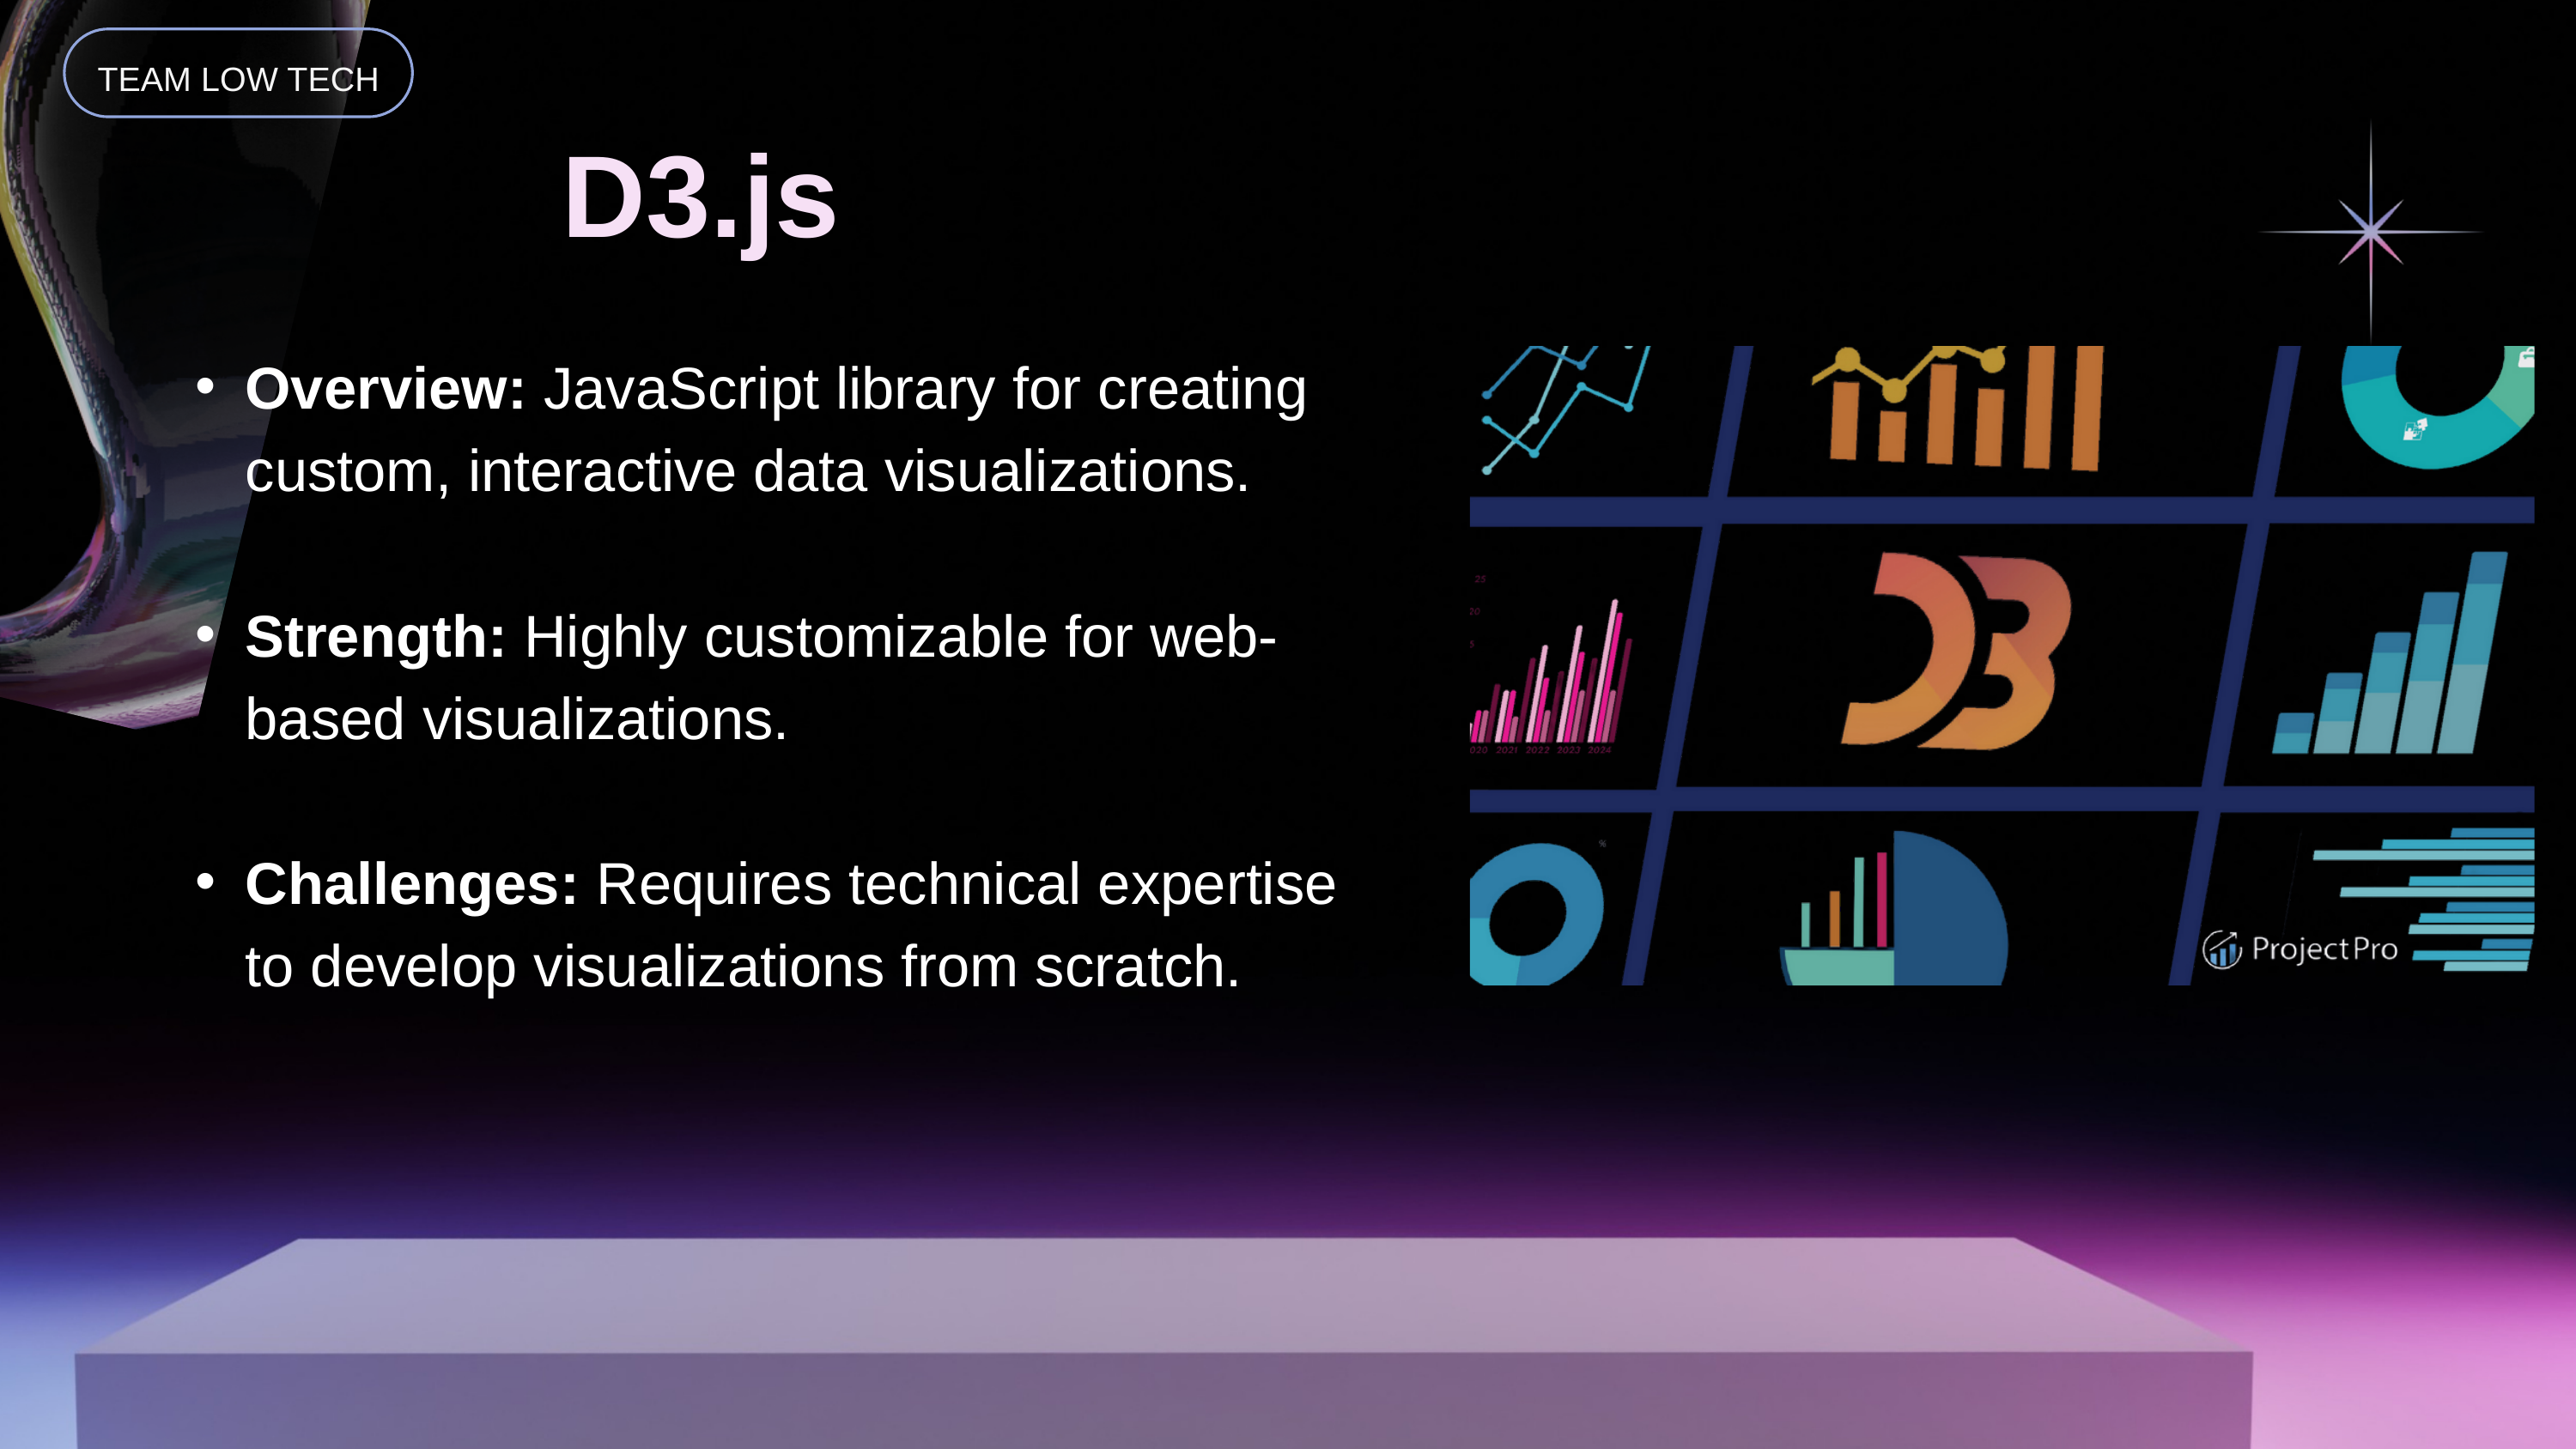

TEAM LOW TECH
D3.js

Overview: JavaScript library for creating custom, interactive data visualizations.

Strength: Highly customizable for web-based visualizations.

Challenges: Requires technical expertise to develop visualizations from scratch.